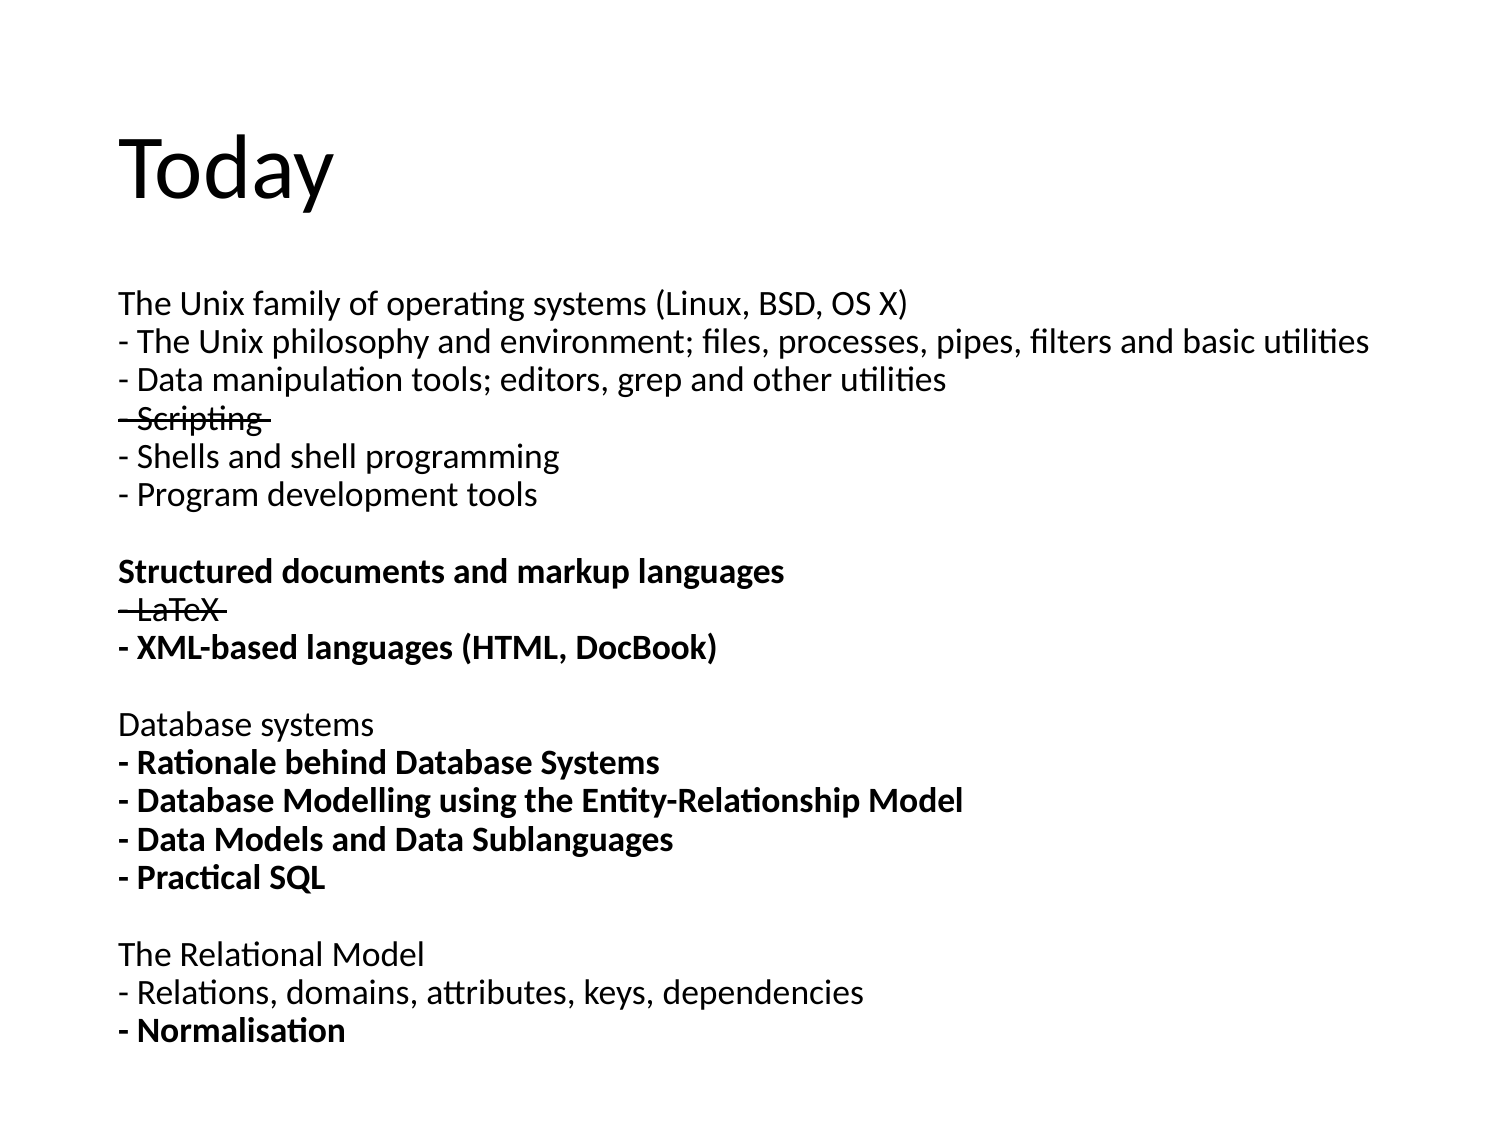

# Today
The Unix family of operating systems (Linux, BSD, OS X) 
- The Unix philosophy and environment; files, processes, pipes, filters and basic utilities 
- Data manipulation tools; editors, grep and other utilities 
- Scripting 
- Shells and shell programming 
- Program development tools 
Structured documents and markup languages 
- LaTeX 
- XML-based languages (HTML, DocBook) 
Database systems 
- Rationale behind Database Systems 
- Database Modelling using the Entity-Relationship Model 
- Data Models and Data Sublanguages 
- Practical SQL 
The Relational Model 
- Relations, domains, attributes, keys, dependencies 
- Normalisation